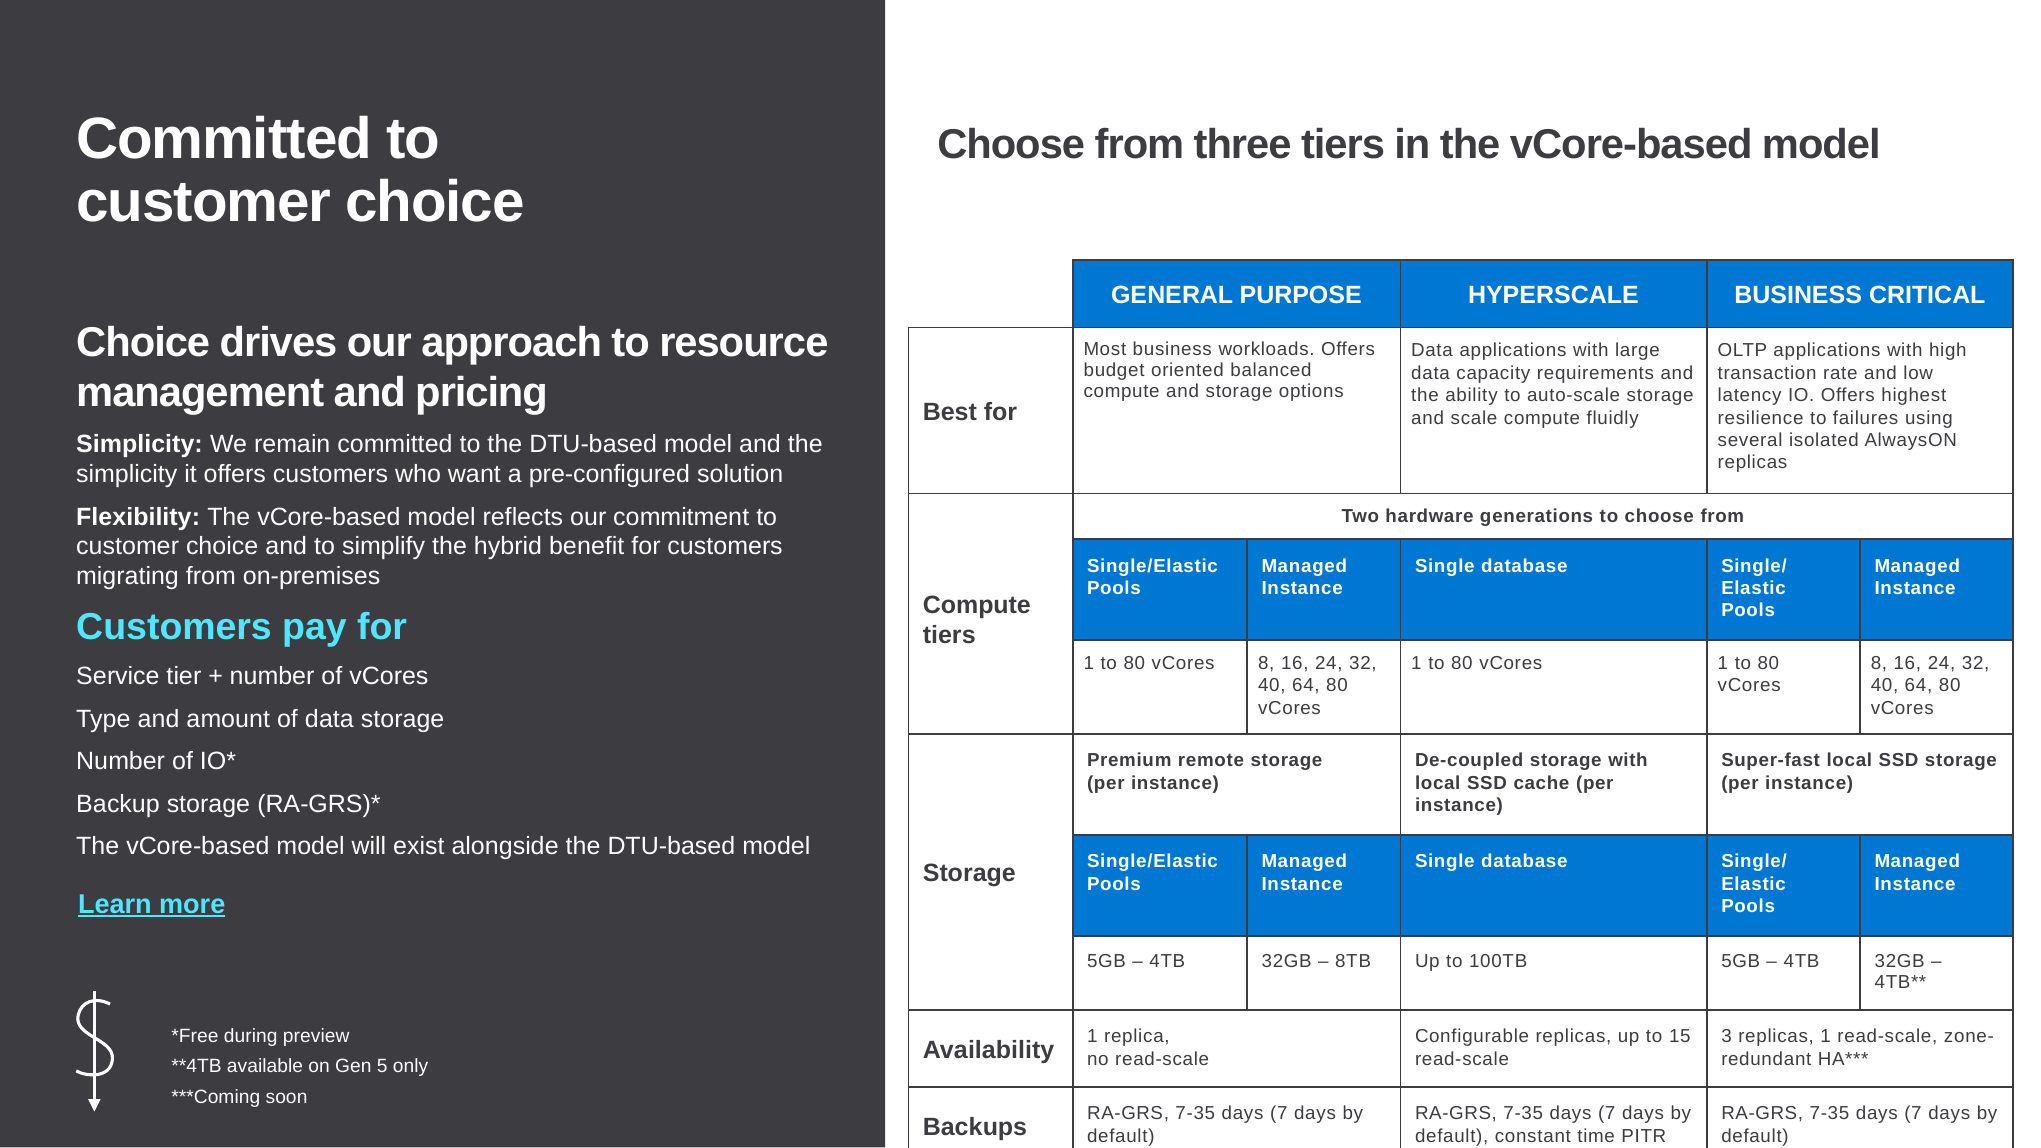

# Committed to customer choice
Choose from three tiers in the vCore-based model
|  | GENERAL PURPOSE |  | HYPERSCALE | BUSINESS CRITICAL |  |
| --- | --- | --- | --- | --- | --- |
| Best for | Most business workloads. Offers budget oriented balanced compute and storage options |  | Data applications with large data capacity requirements and the ability to auto-scale storage and scale compute fluidly | OLTP applications with high transaction rate and low latency IO. Offers highest resilience to failures using several isolated AlwaysON replicas |  |
| Compute tiers | Two hardware generations to choose from |  |  |  |  |
|  | Single/Elastic Pools | Managed Instance | Single database | Single/Elastic Pools | Managed Instance |
|  | 1 to 80 vCores | 8, 16, 24, 32, 40, 64, 80 vCores | 1 to 80 vCores | 1 to 80 vCores | 8, 16, 24, 32, 40, 64, 80 vCores |
| Storage | Premium remote storage (per instance) |  | De-coupled storage with local SSD cache (per instance) | Super-fast local SSD storage (per instance) |  |
|  | Single/Elastic Pools | Managed Instance | Single database | Single/Elastic Pools | Managed Instance |
|  | 5GB – 4TB | 32GB – 8TB | Up to 100TB | 5GB – 4TB | 32GB – 4TB\*\* |
| Availability | 1 replica, no read-scale |  | Configurable replicas, up to 15 read-scale | 3 replicas, 1 read-scale, zone-redundant HA\*\*\* |  |
| Backups | RA-GRS, 7-35 days (7 days by default) |  | RA-GRS, 7-35 days (7 days by default), constant time PITR | RA-GRS, 7-35 days (7 days by default) |  |
Choice drives our approach to resource management and pricing
Simplicity: We remain committed to the DTU-based model and the simplicity it offers customers who want a pre-configured solution
Flexibility: The vCore-based model reflects our commitment to customer choice and to simplify the hybrid benefit for customers migrating from on-premises
Customers pay for
Service tier + number of vCores
Type and amount of data storage
Number of IO*
Backup storage (RA-GRS)*
The vCore-based model will exist alongside the DTU-based model
Learn more

*Free during preview
**4TB available on Gen 5 only
***Coming soon